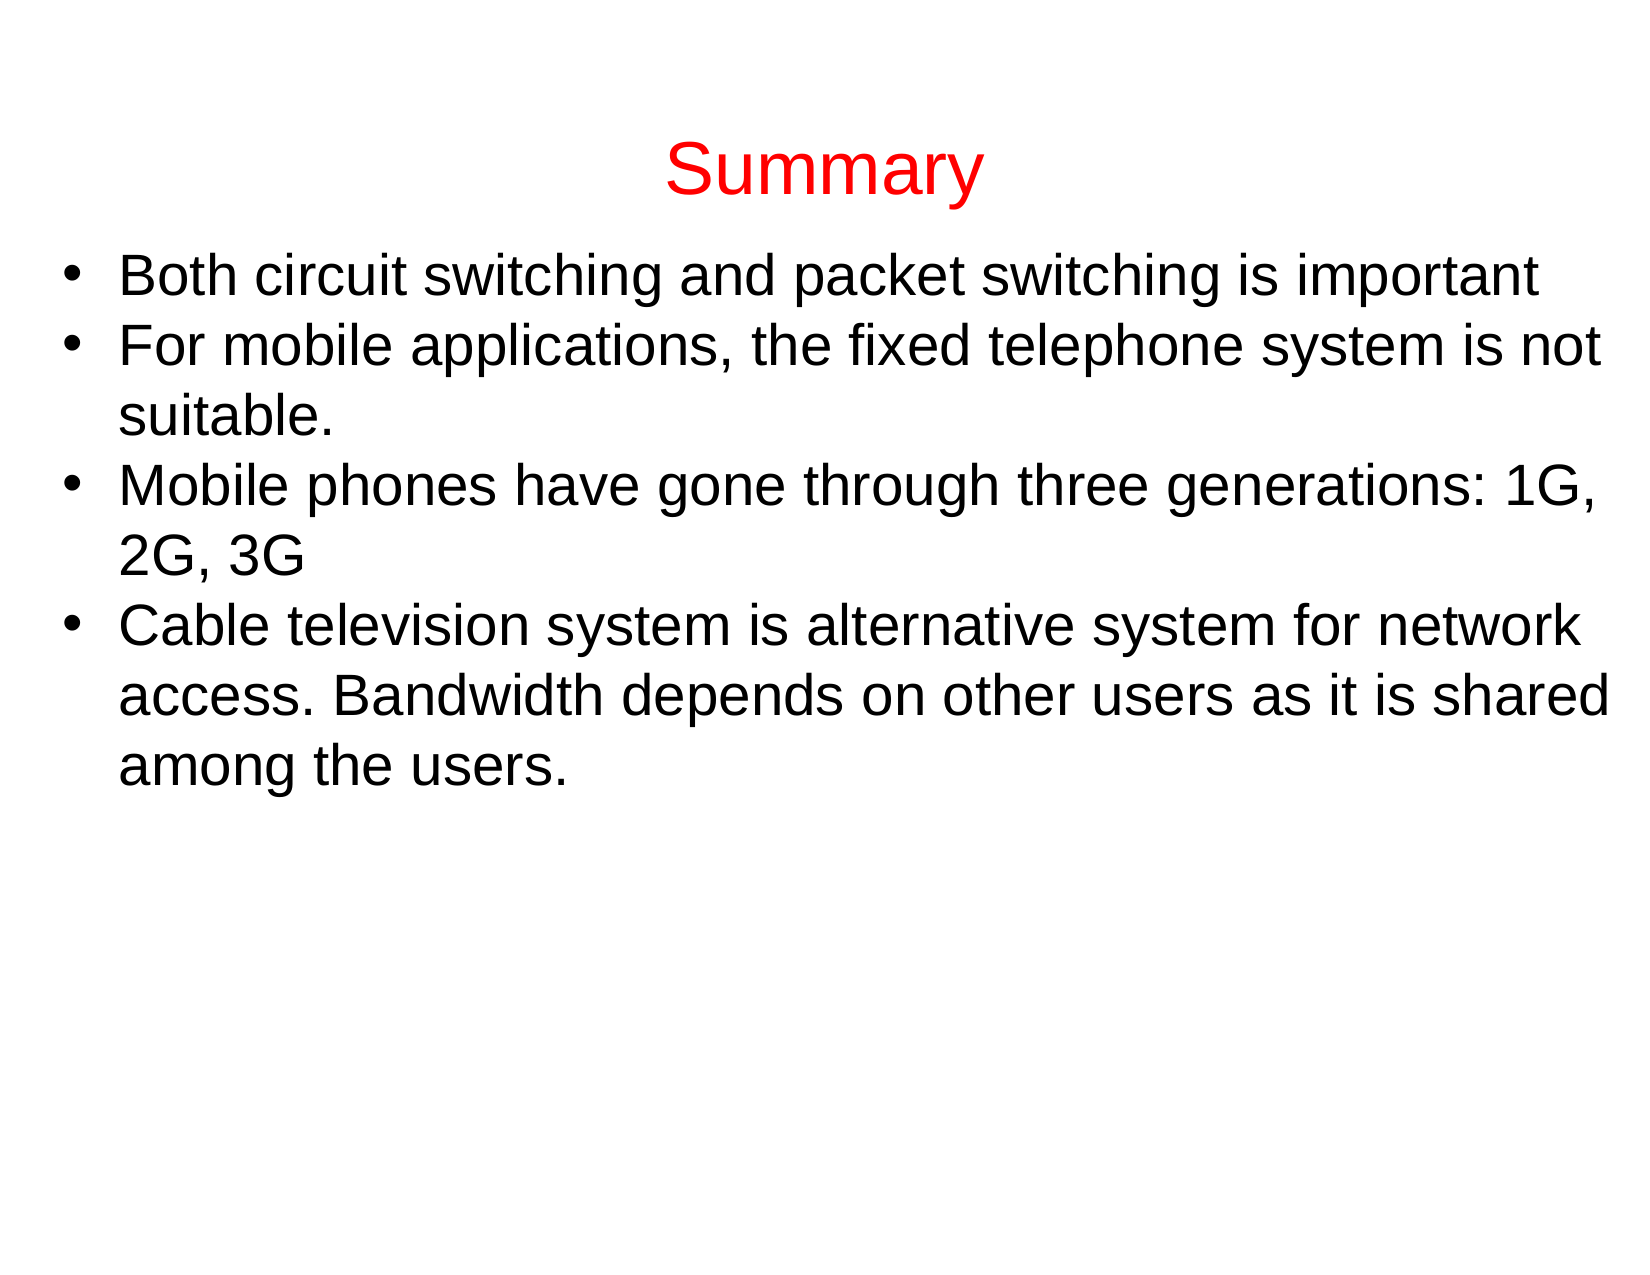

# Summary
Both circuit switching and packet switching is important
For mobile applications, the fixed telephone system is not suitable.
Mobile phones have gone through three generations: 1G, 2G, 3G
Cable television system is alternative system for network access. Bandwidth depends on other users as it is shared among the users.